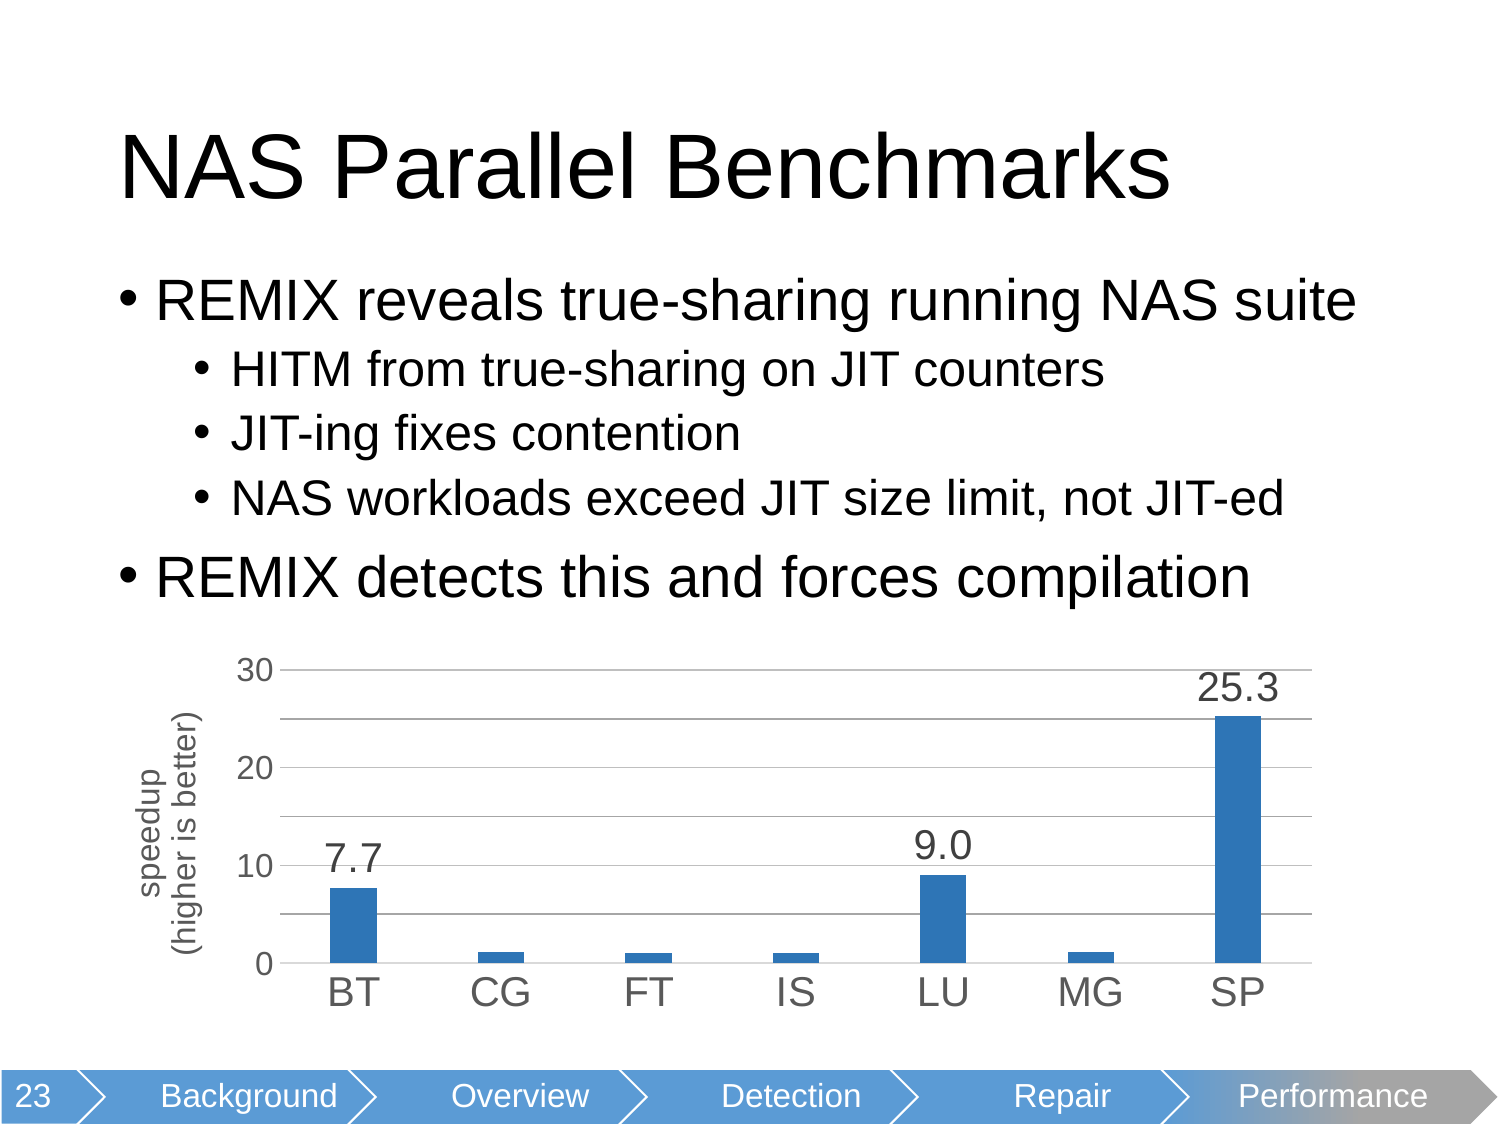

# NAS Parallel Benchmarks
Remix reveals true-sharing running NAS suite
HITM from true-sharing on JIT counters
JIT-ing fixes contention
NAS workloads exceed JIT size limit, not JIT-ed
Remix detects this and forces compilation

### Chart

| Category | Speedup |
|---|---|
| BT | 7.711879277066148 |
| CG | 1.1325842696629211 |
| FT | 1.0463743676222603 |
| IS | 1.0568181818181817 |
| LU | 9.034828140616199 |
| MG | 1.098468271334792 |
| SP | 25.26574825019445 |
23
Background
Overview
Detection
Repair
Performance